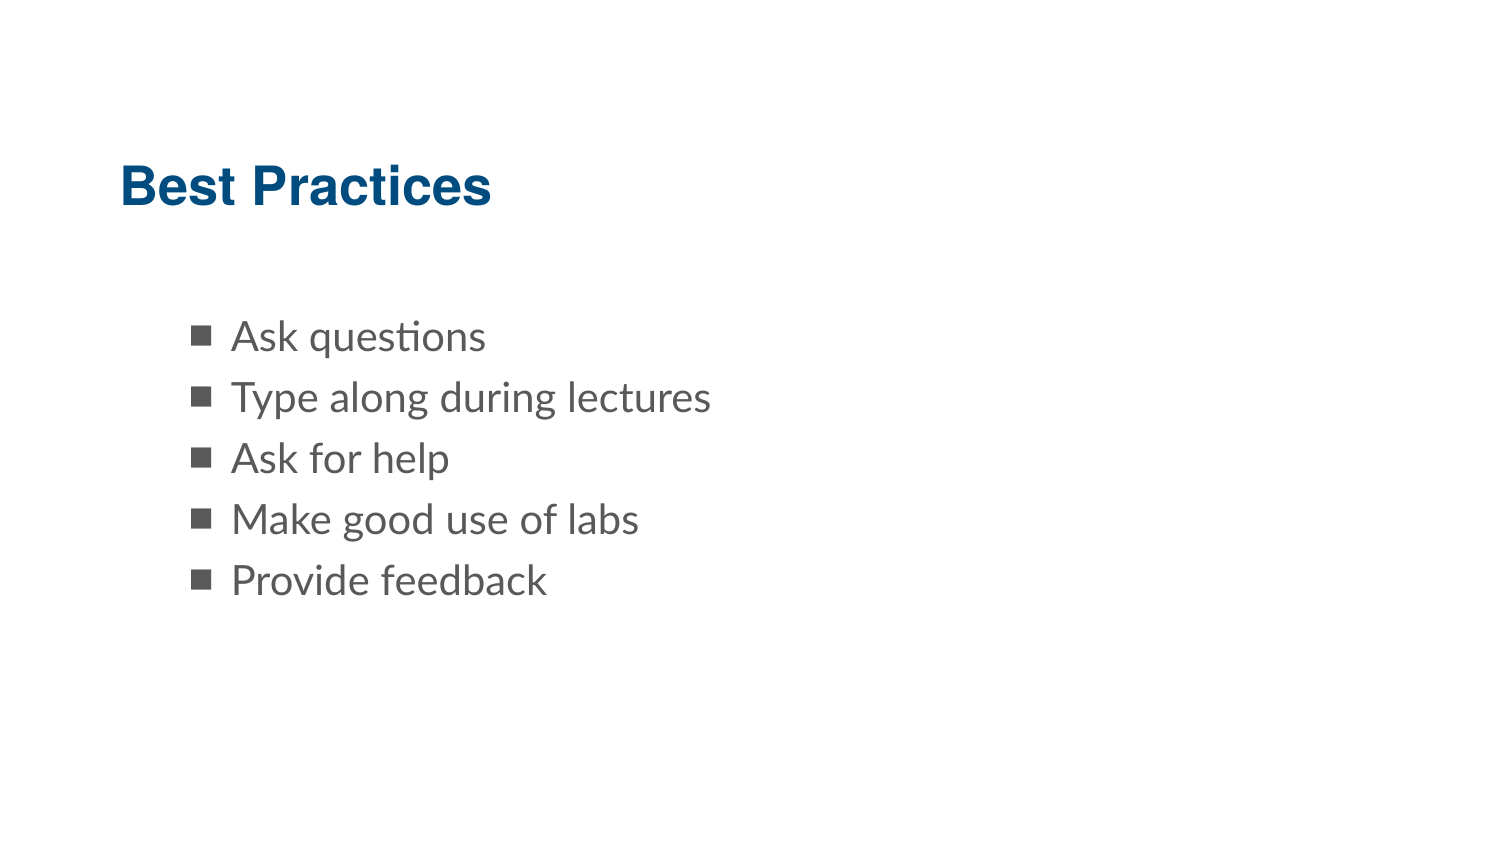

# Best Practices
Ask questions
Type along during lectures
Ask for help
Make good use of labs
Provide feedback